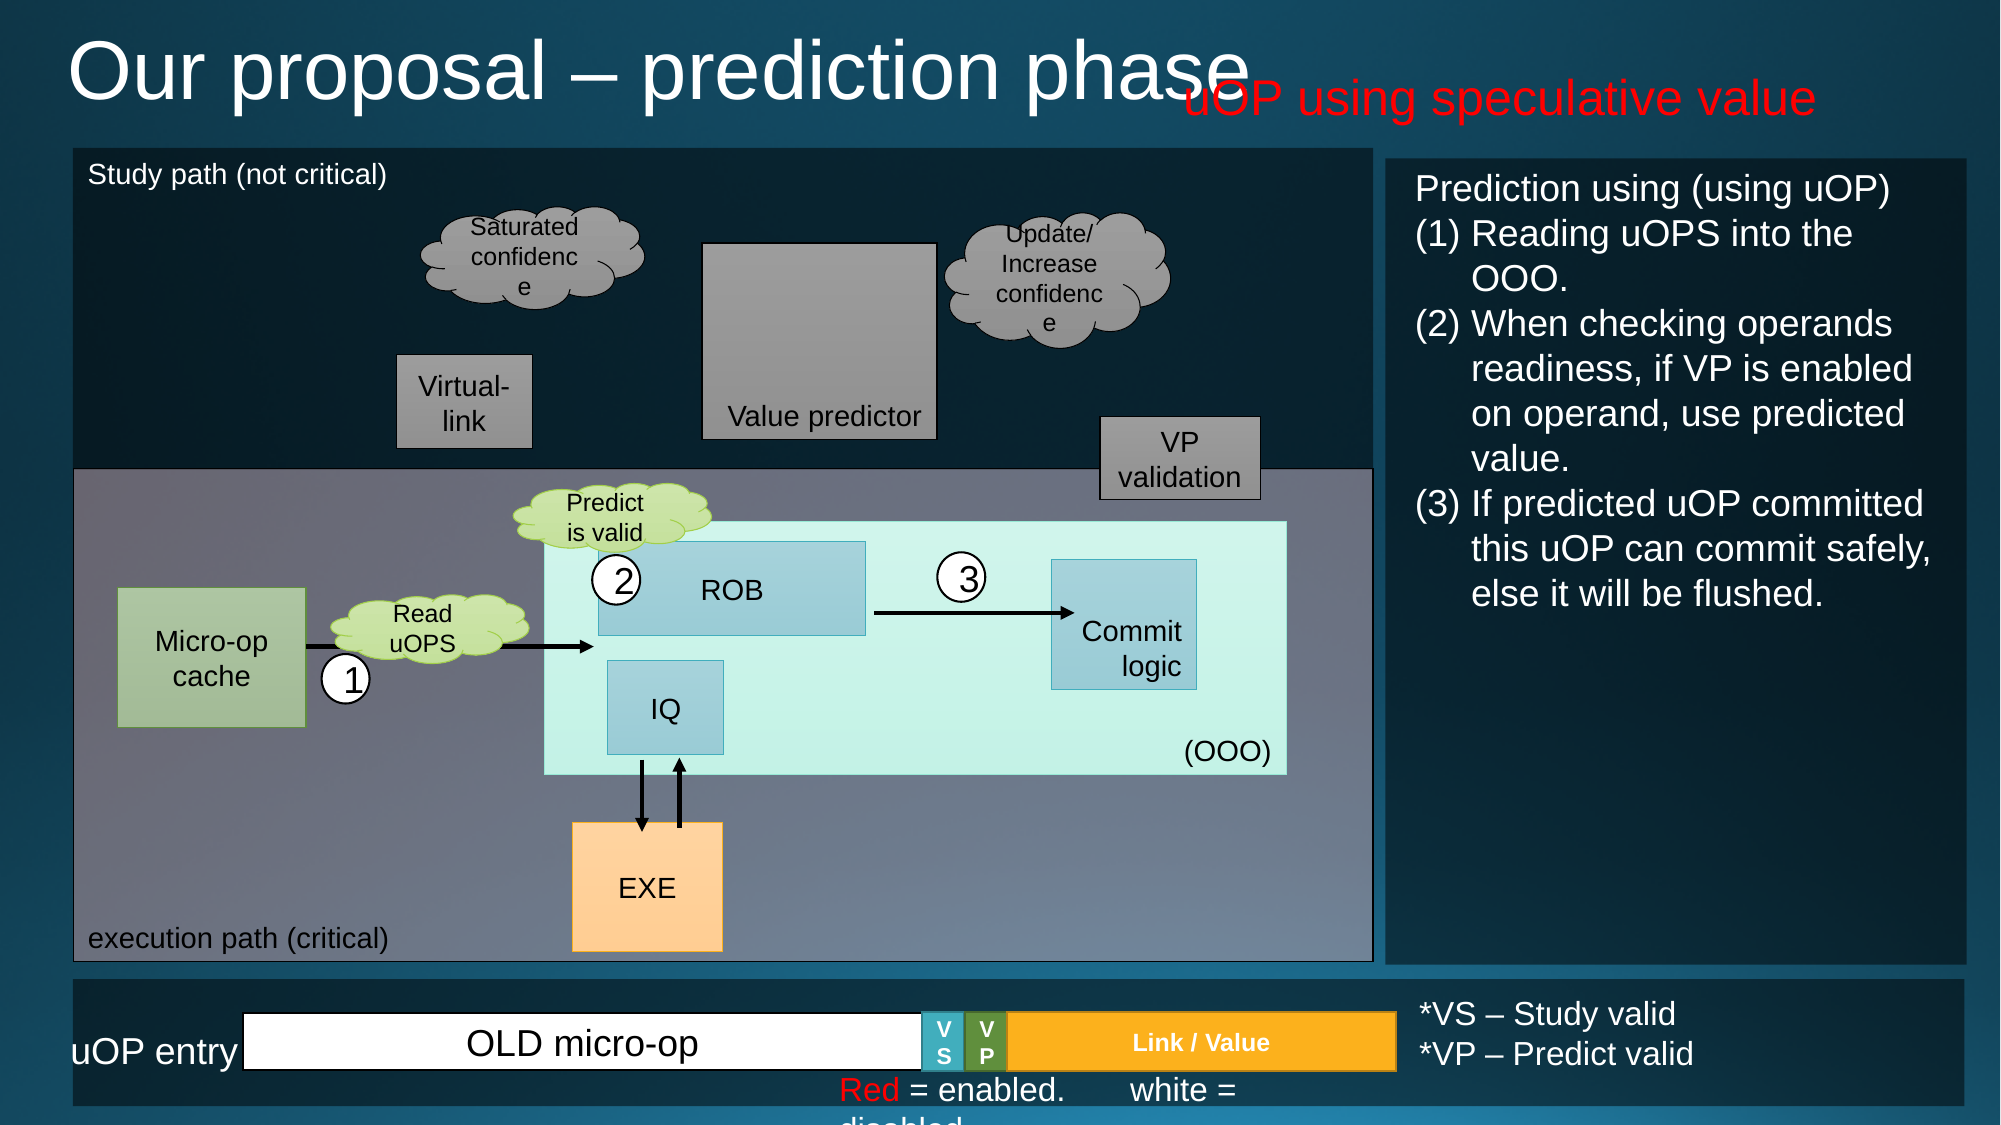

# Our proposal – prediction phase
uOP using speculative value
Study path (not critical)
Prediction using (using uOP)
Reading uOPS into the OOO.
When checking operands readiness, if VP is enabled on operand, use predicted value.
If predicted uOP committed this uOP can commit safely, else it will be flushed.

Saturated confidence
Update/
Increase confidence
Value predictor
Virtual-link
VP validation
execution path (critical)
Predict is valid
(OOO)
ROB
3
2
Commit logic

Micro-op cache
Read uOPS
1
IQ
EXE

*VS – Study valid
*VP – Predict valid
uOP entry
VS
VP
Link / Value
OLD micro-op
Red = enabled.       white = disabled.